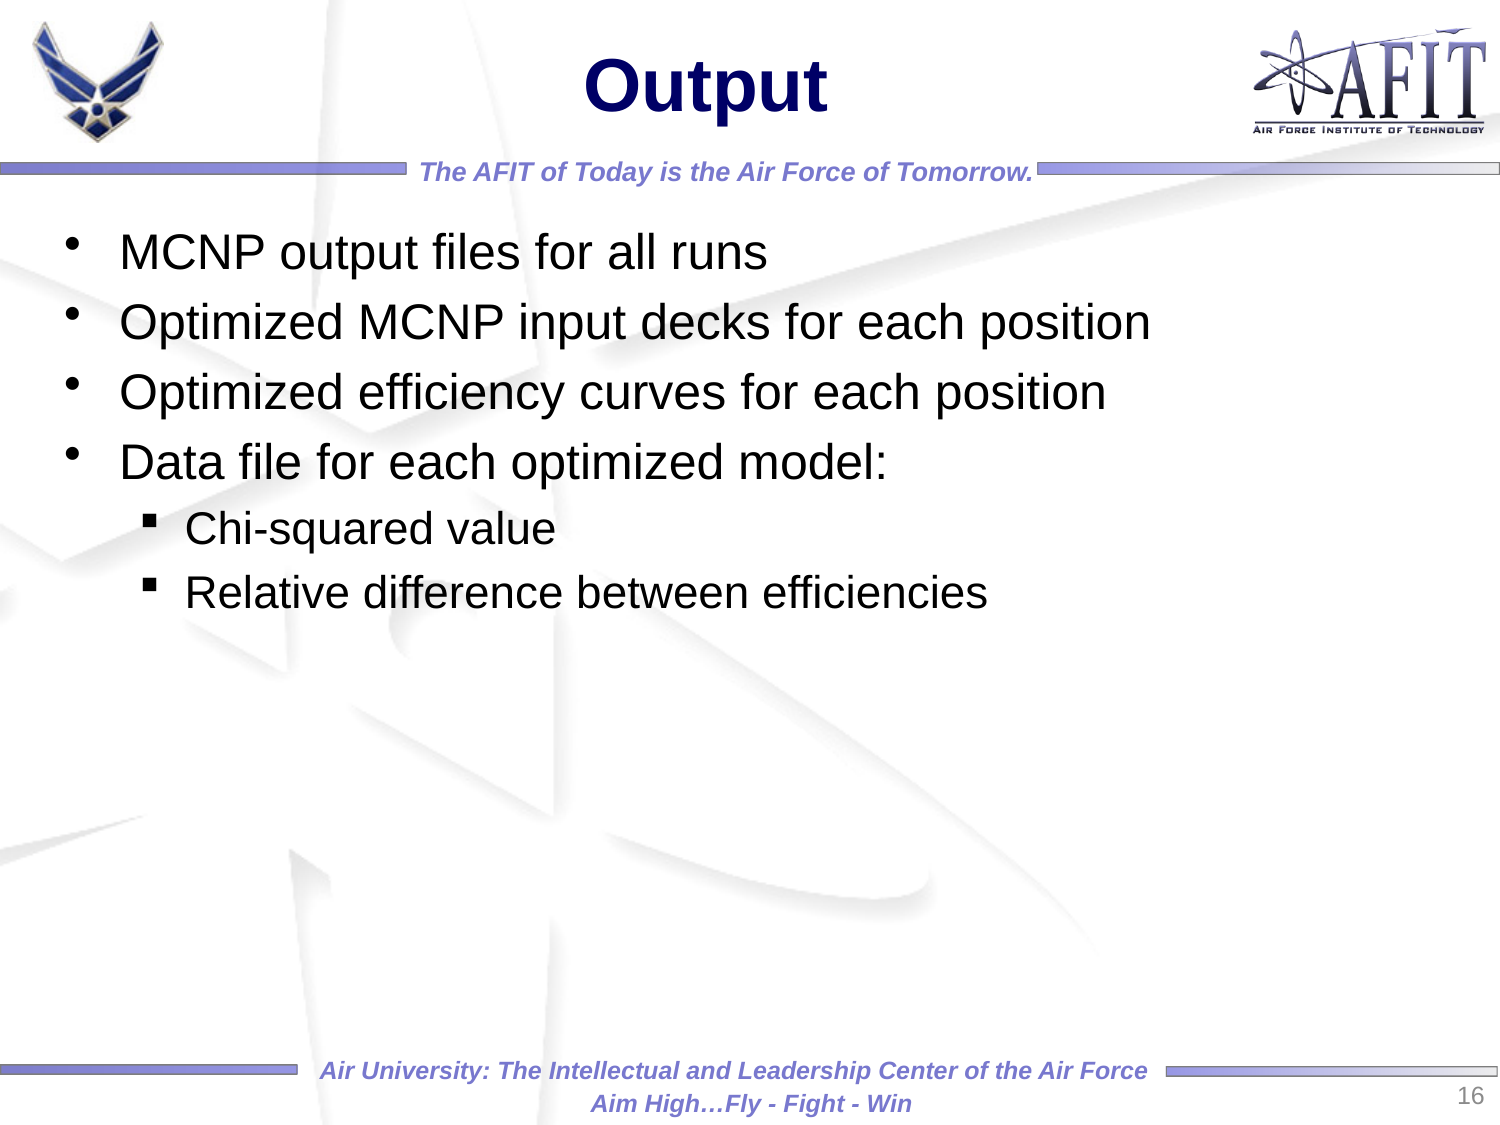

# Output
MCNP output files for all runs
Optimized MCNP input decks for each position
Optimized efficiency curves for each position
Data file for each optimized model:
Chi-squared value
Relative difference between efficiencies
16